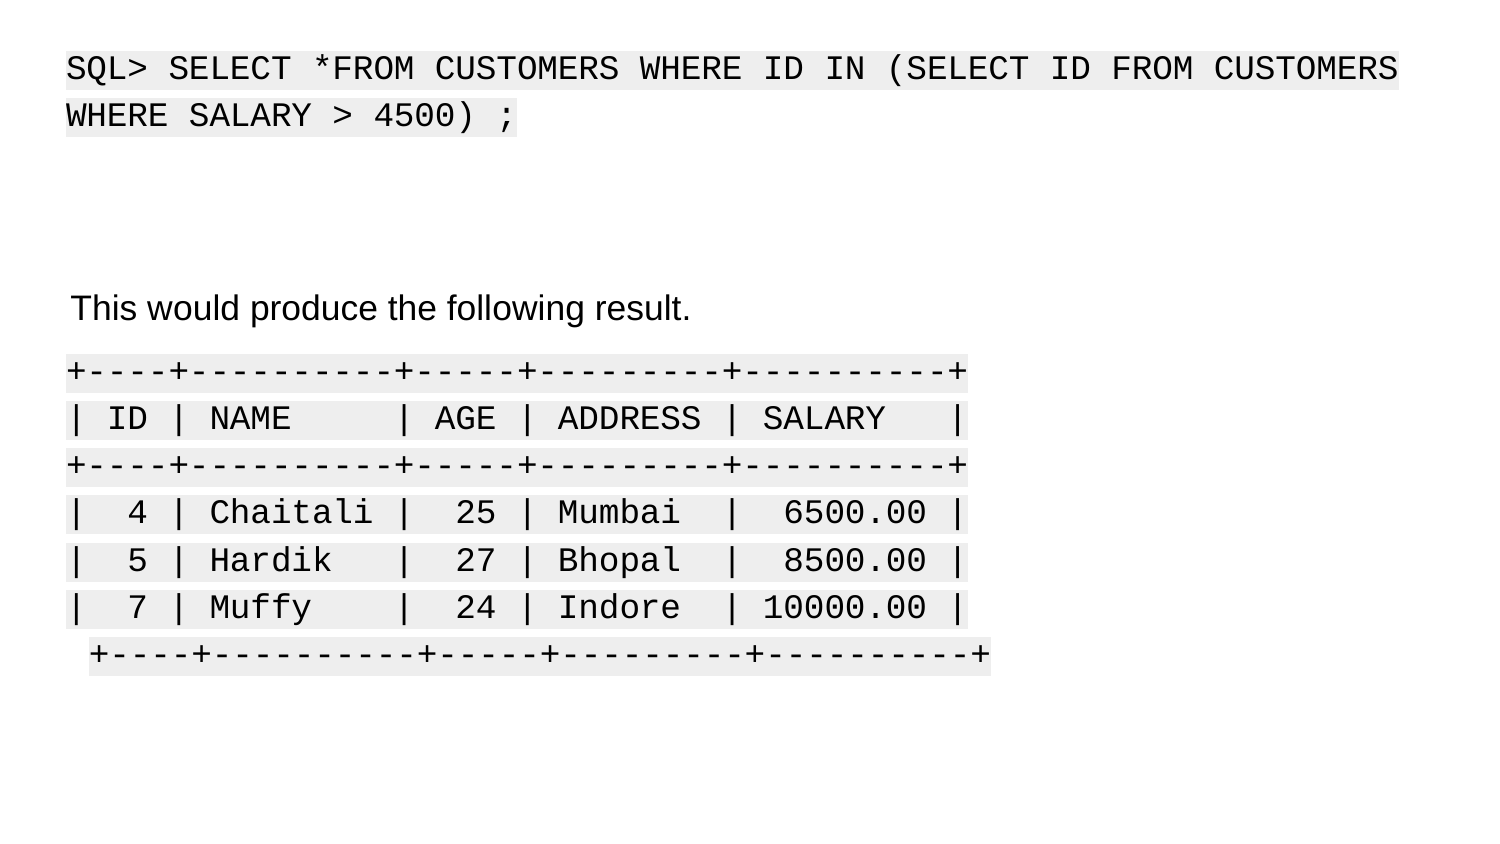

SQL> SELECT *FROM CUSTOMERS WHERE ID IN (SELECT ID FROM CUSTOMERS WHERE SALARY > 4500) ;

This would produce the following result.
+----+----------+-----+---------+----------+
| ID | NAME     | AGE | ADDRESS | SALARY   |
+----+----------+-----+---------+----------+
|  4 | Chaitali |  25 | Mumbai  |  6500.00 |
|  5 | Hardik   |  27 | Bhopal  |  8500.00 |
|  7 | Muffy    |  24 | Indore  | 10000.00 |
+----+----------+-----+---------+----------+